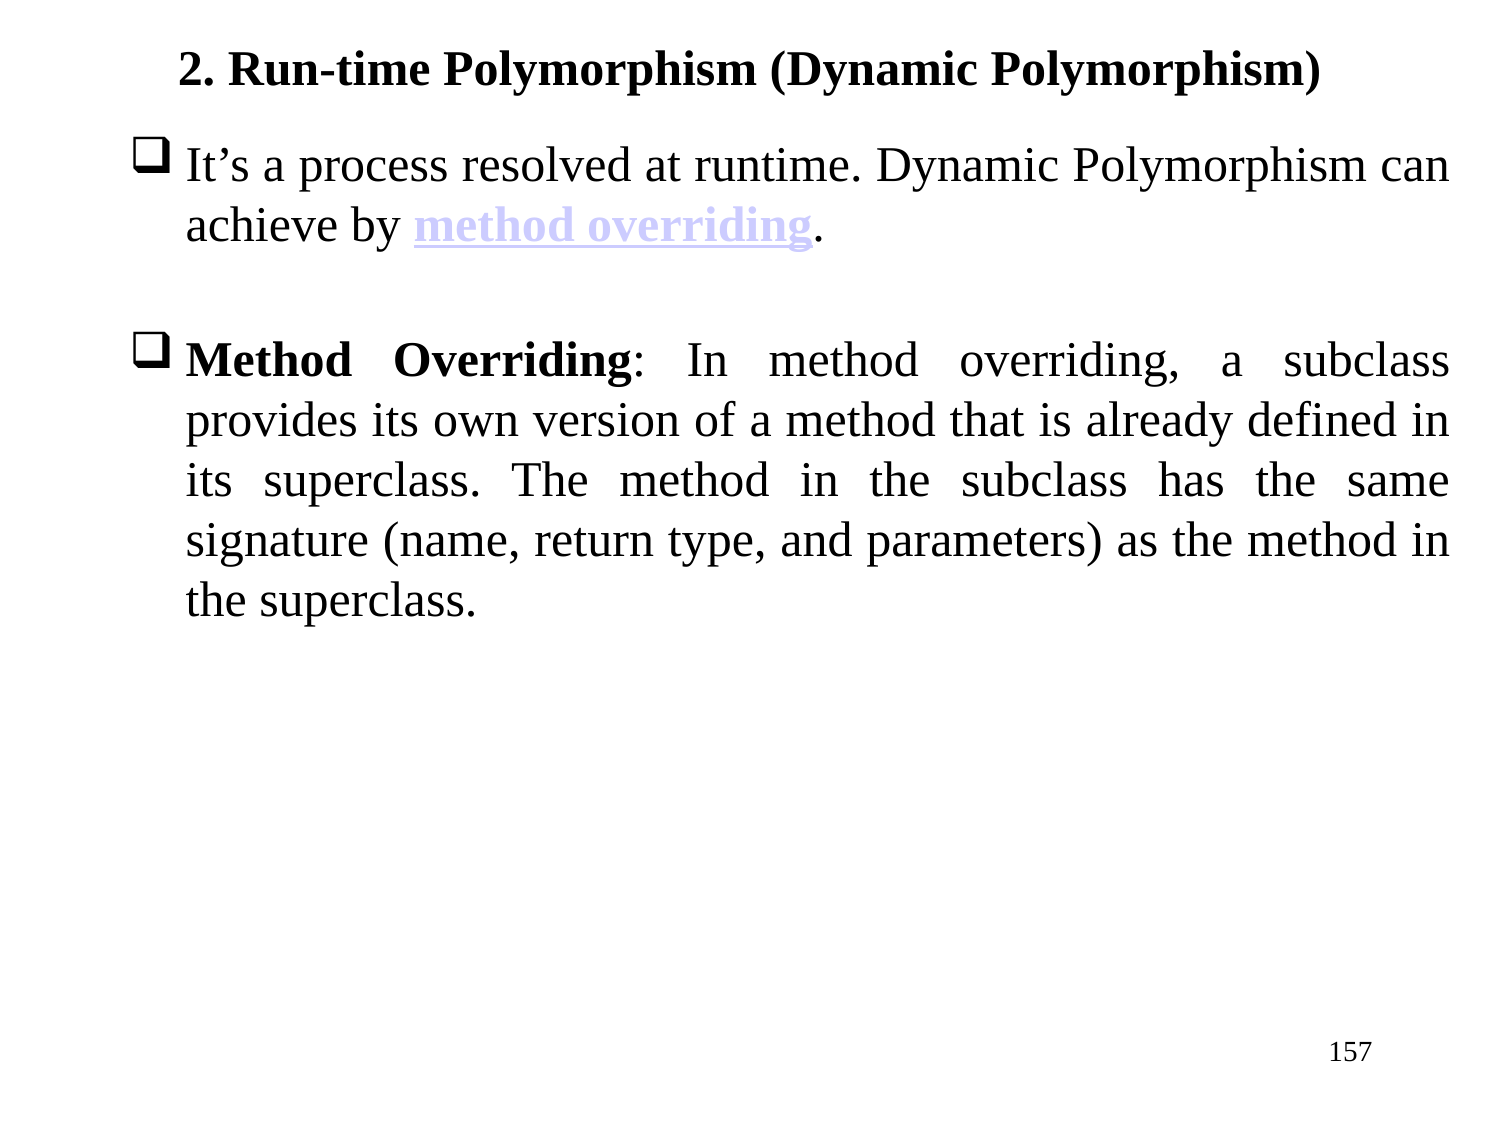

# 2. Run-time Polymorphism (Dynamic Polymorphism)
It’s a process resolved at runtime. Dynamic Polymorphism can achieve by method overriding.

Method Overriding: In method overriding, a subclass provides its own version of a method that is already defined in its superclass. The method in the subclass has the same signature (name, return type, and parameters) as the method in the superclass.
157